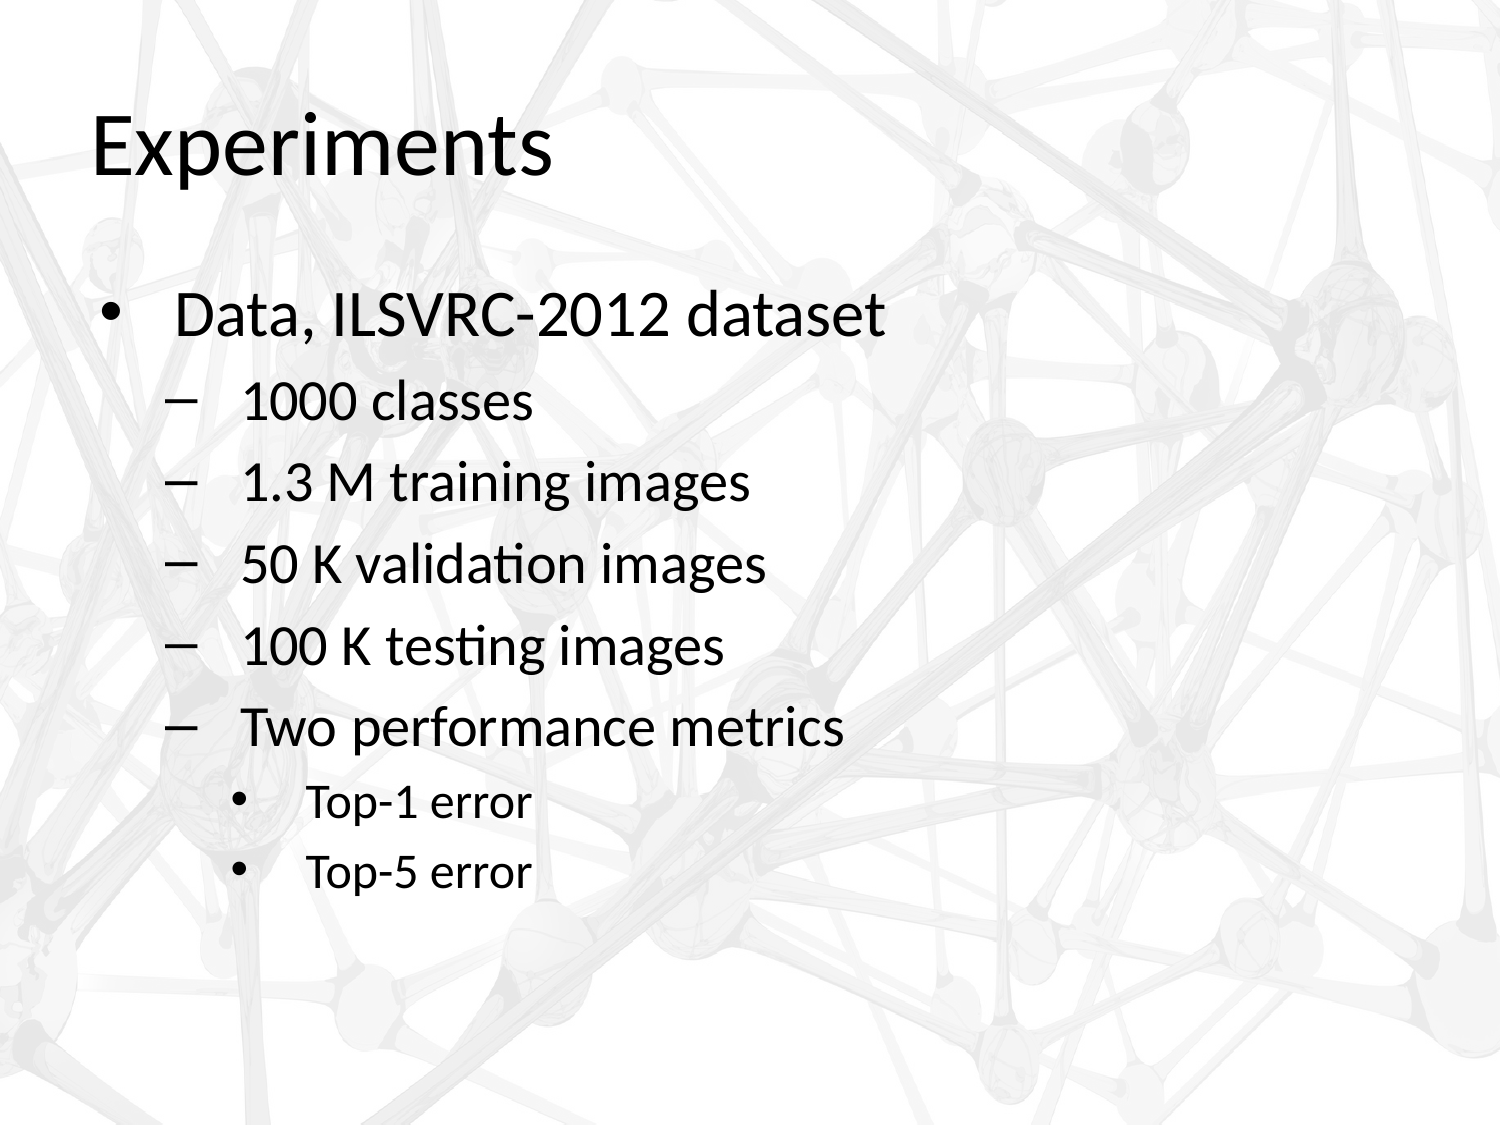

# Experiments
Data, ILSVRC-2012 dataset
1000 classes
1.3 M training images
50 K validation images
100 K testing images
Two performance metrics
Top-1 error
Top-5 error